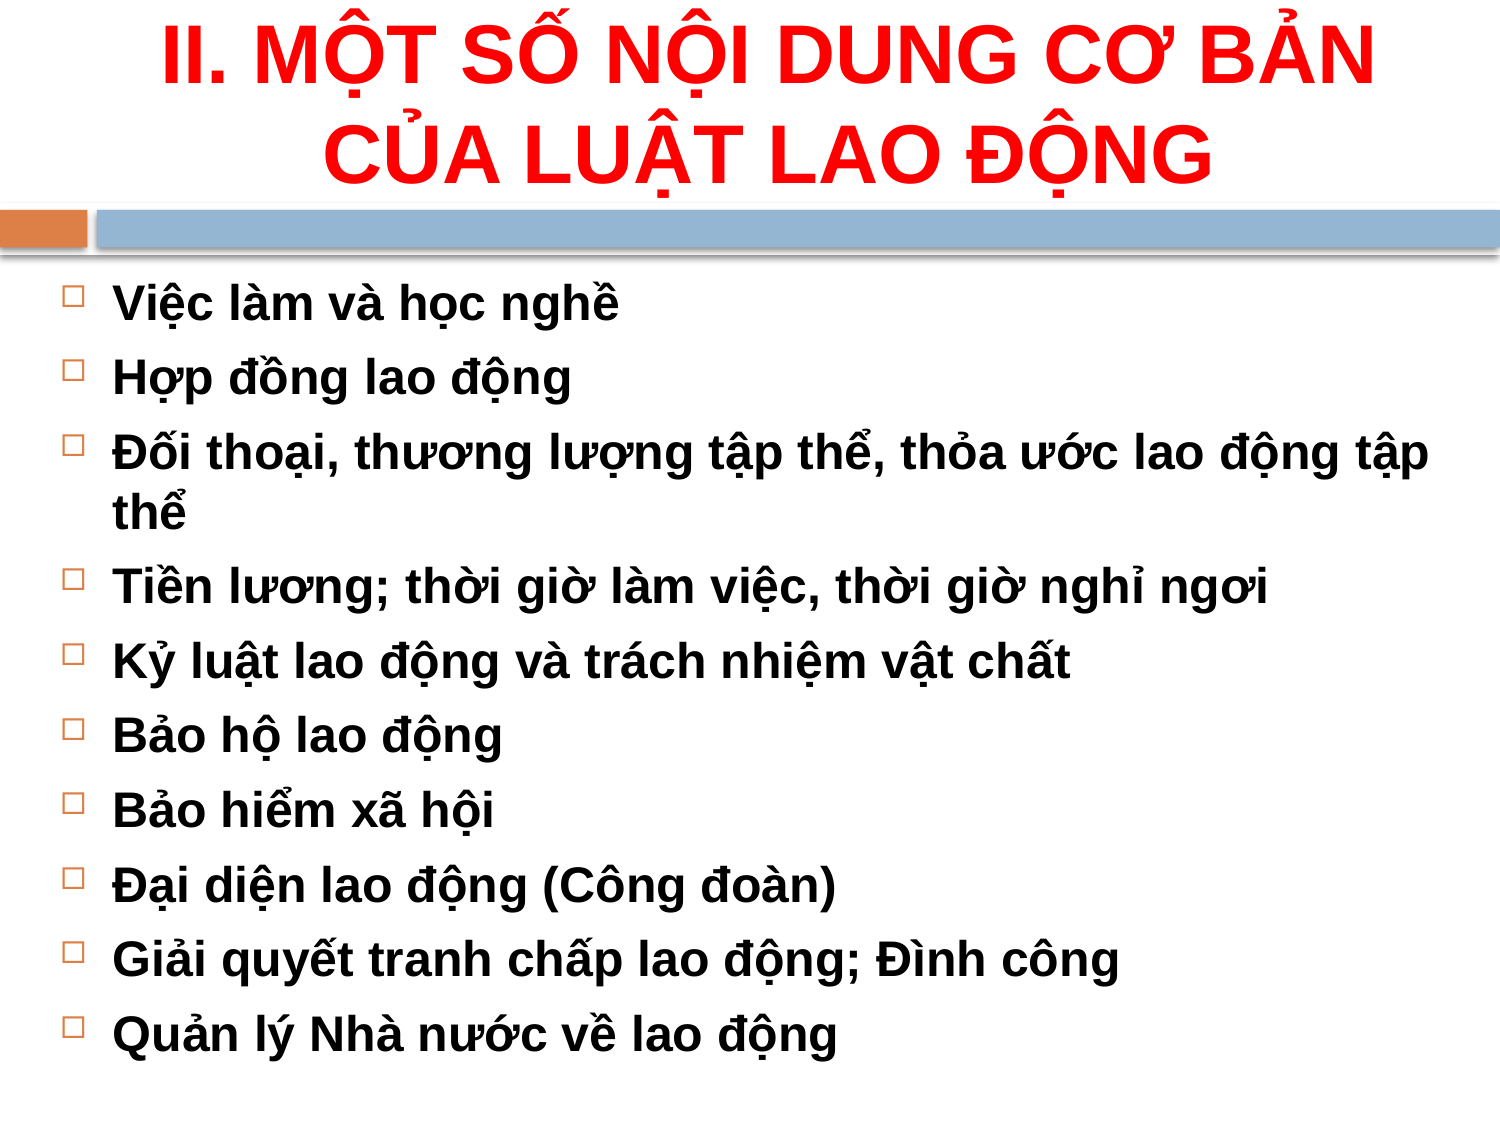

# II. MỘT SỐ NỘI DUNG CƠ BẢN CỦA LUẬT LAO ĐỘNG
Việc làm và học nghề
Hợp đồng lao động
Đối thoại, thương lượng tập thể, thỏa ước lao động tập thể
Tiền lương; thời giờ làm việc, thời giờ nghỉ ngơi
Kỷ luật lao động và trách nhiệm vật chất
Bảo hộ lao động
Bảo hiểm xã hội
Đại diện lao động (Công đoàn)
Giải quyết tranh chấp lao động; Đình công
Quản lý Nhà nước về lao động